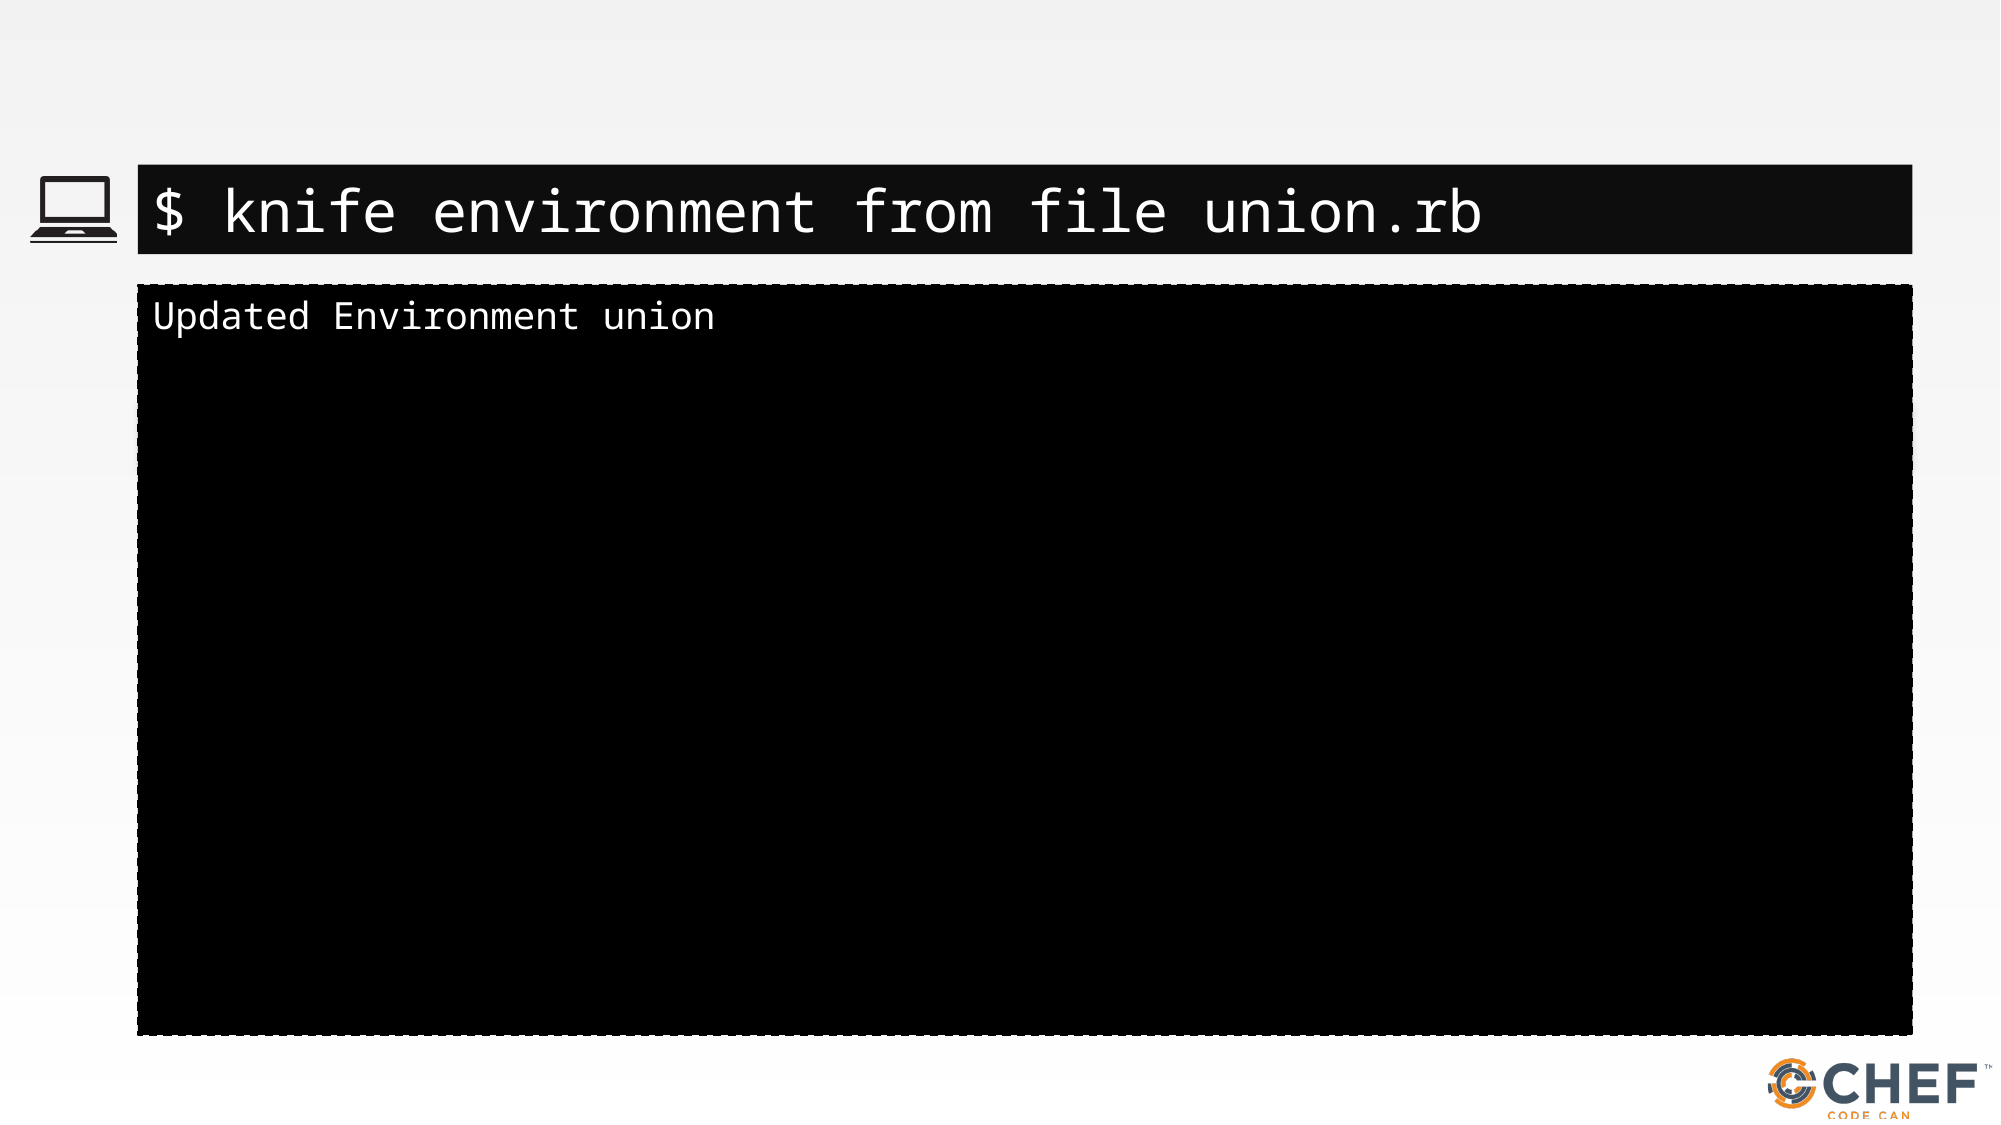

#
$ knife environment from file union.rb
Updated Environment union